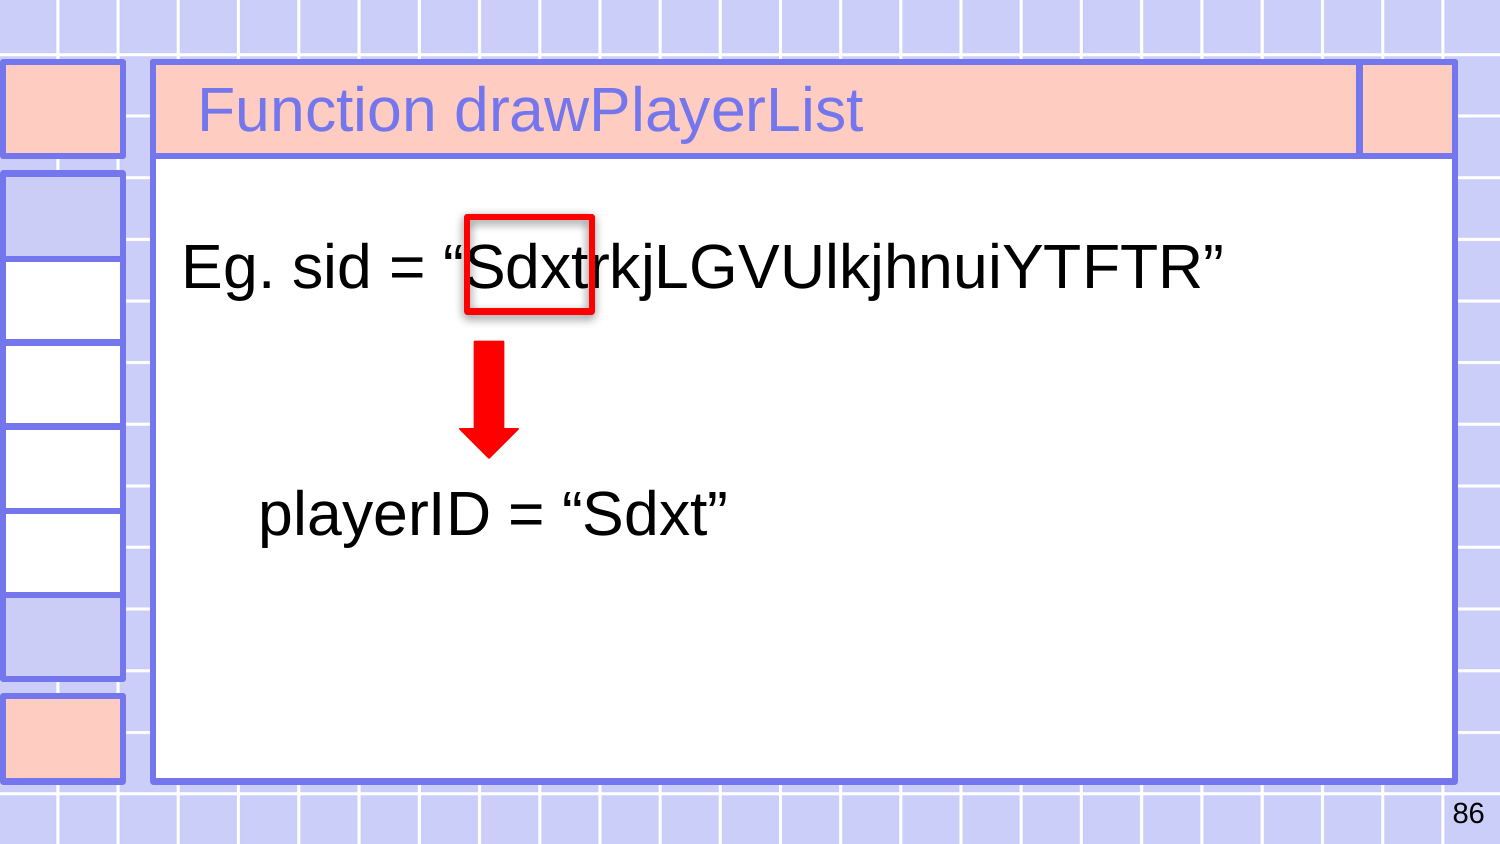

# Function drawPlayerList
Eg. sid = “SdxtrkjLGVUlkjhnuiYTFTR”

playerID = “Sdxt”
86